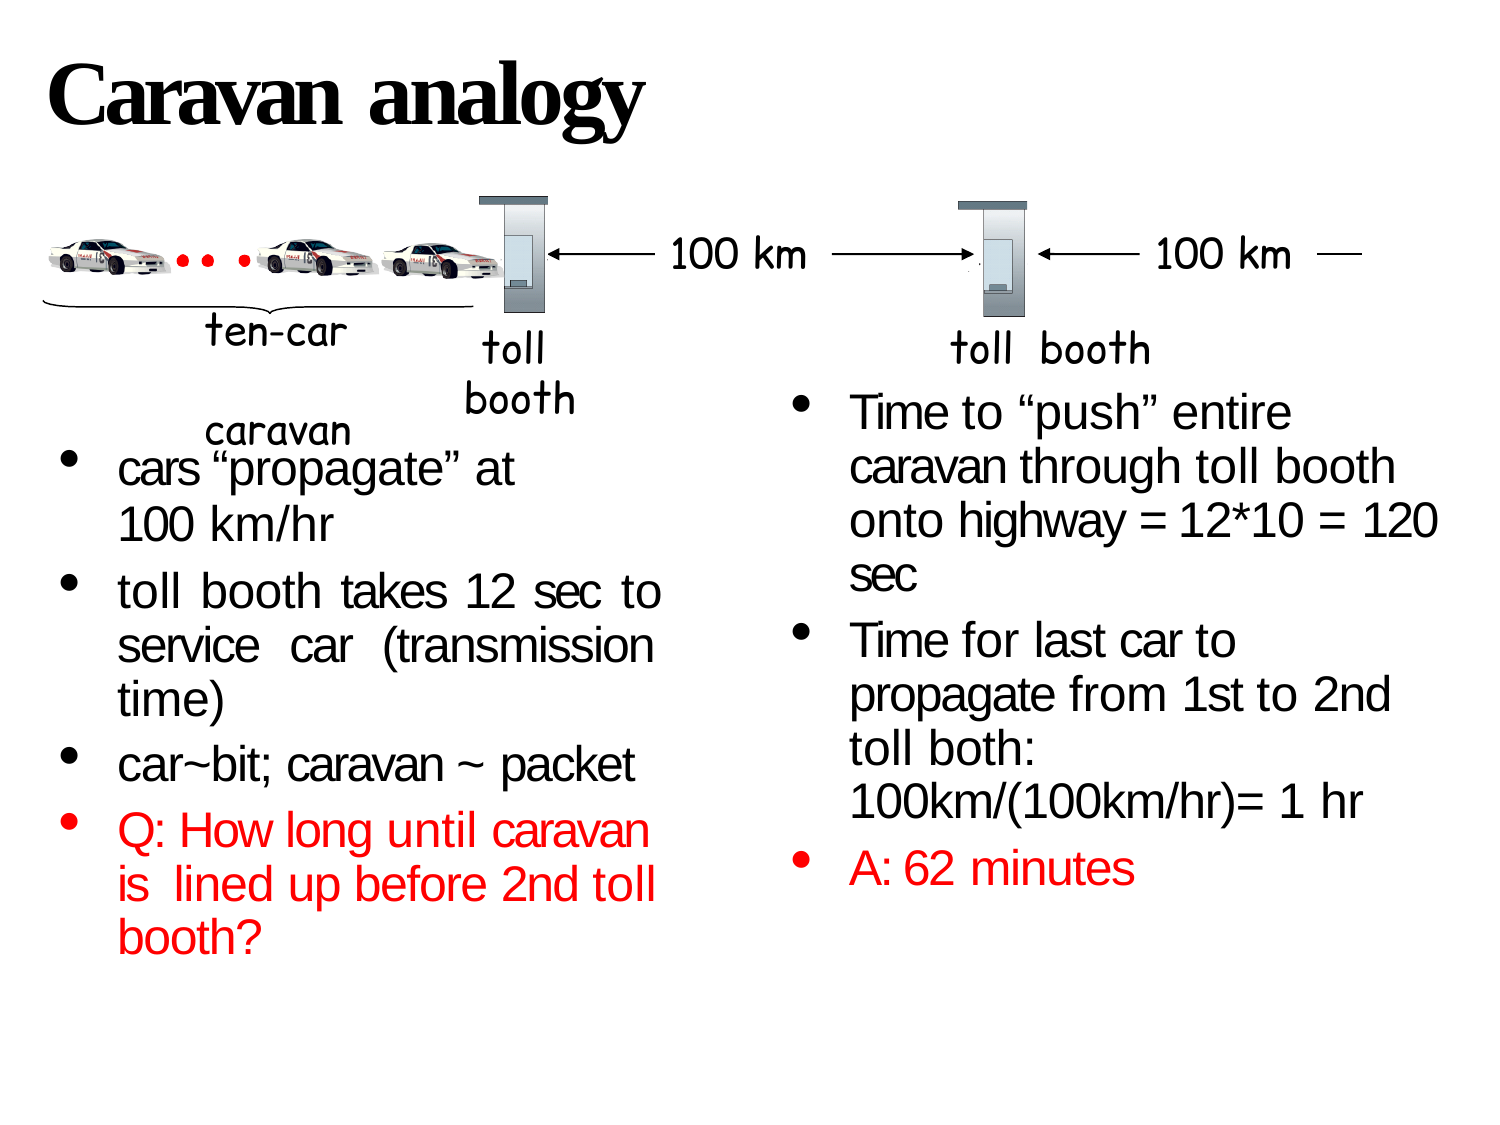

Caravan analogy

100 km
100 km

ten-car  caravan

toll  booth
toll  booth
Time to “push” entire  caravan through toll booth  onto highway = 12*10 = 120  sec
Time for last car to  propagate from 1st to 2nd  toll both:  100km/(100km/hr)= 1 hr
A: 62 minutes
cars “propagate” at
100 km/hr
toll booth takes 12 sec to  service car (transmission  time)
car~bit; caravan ~ packet
Q: How long until caravan is  lined up before 2nd toll  booth?